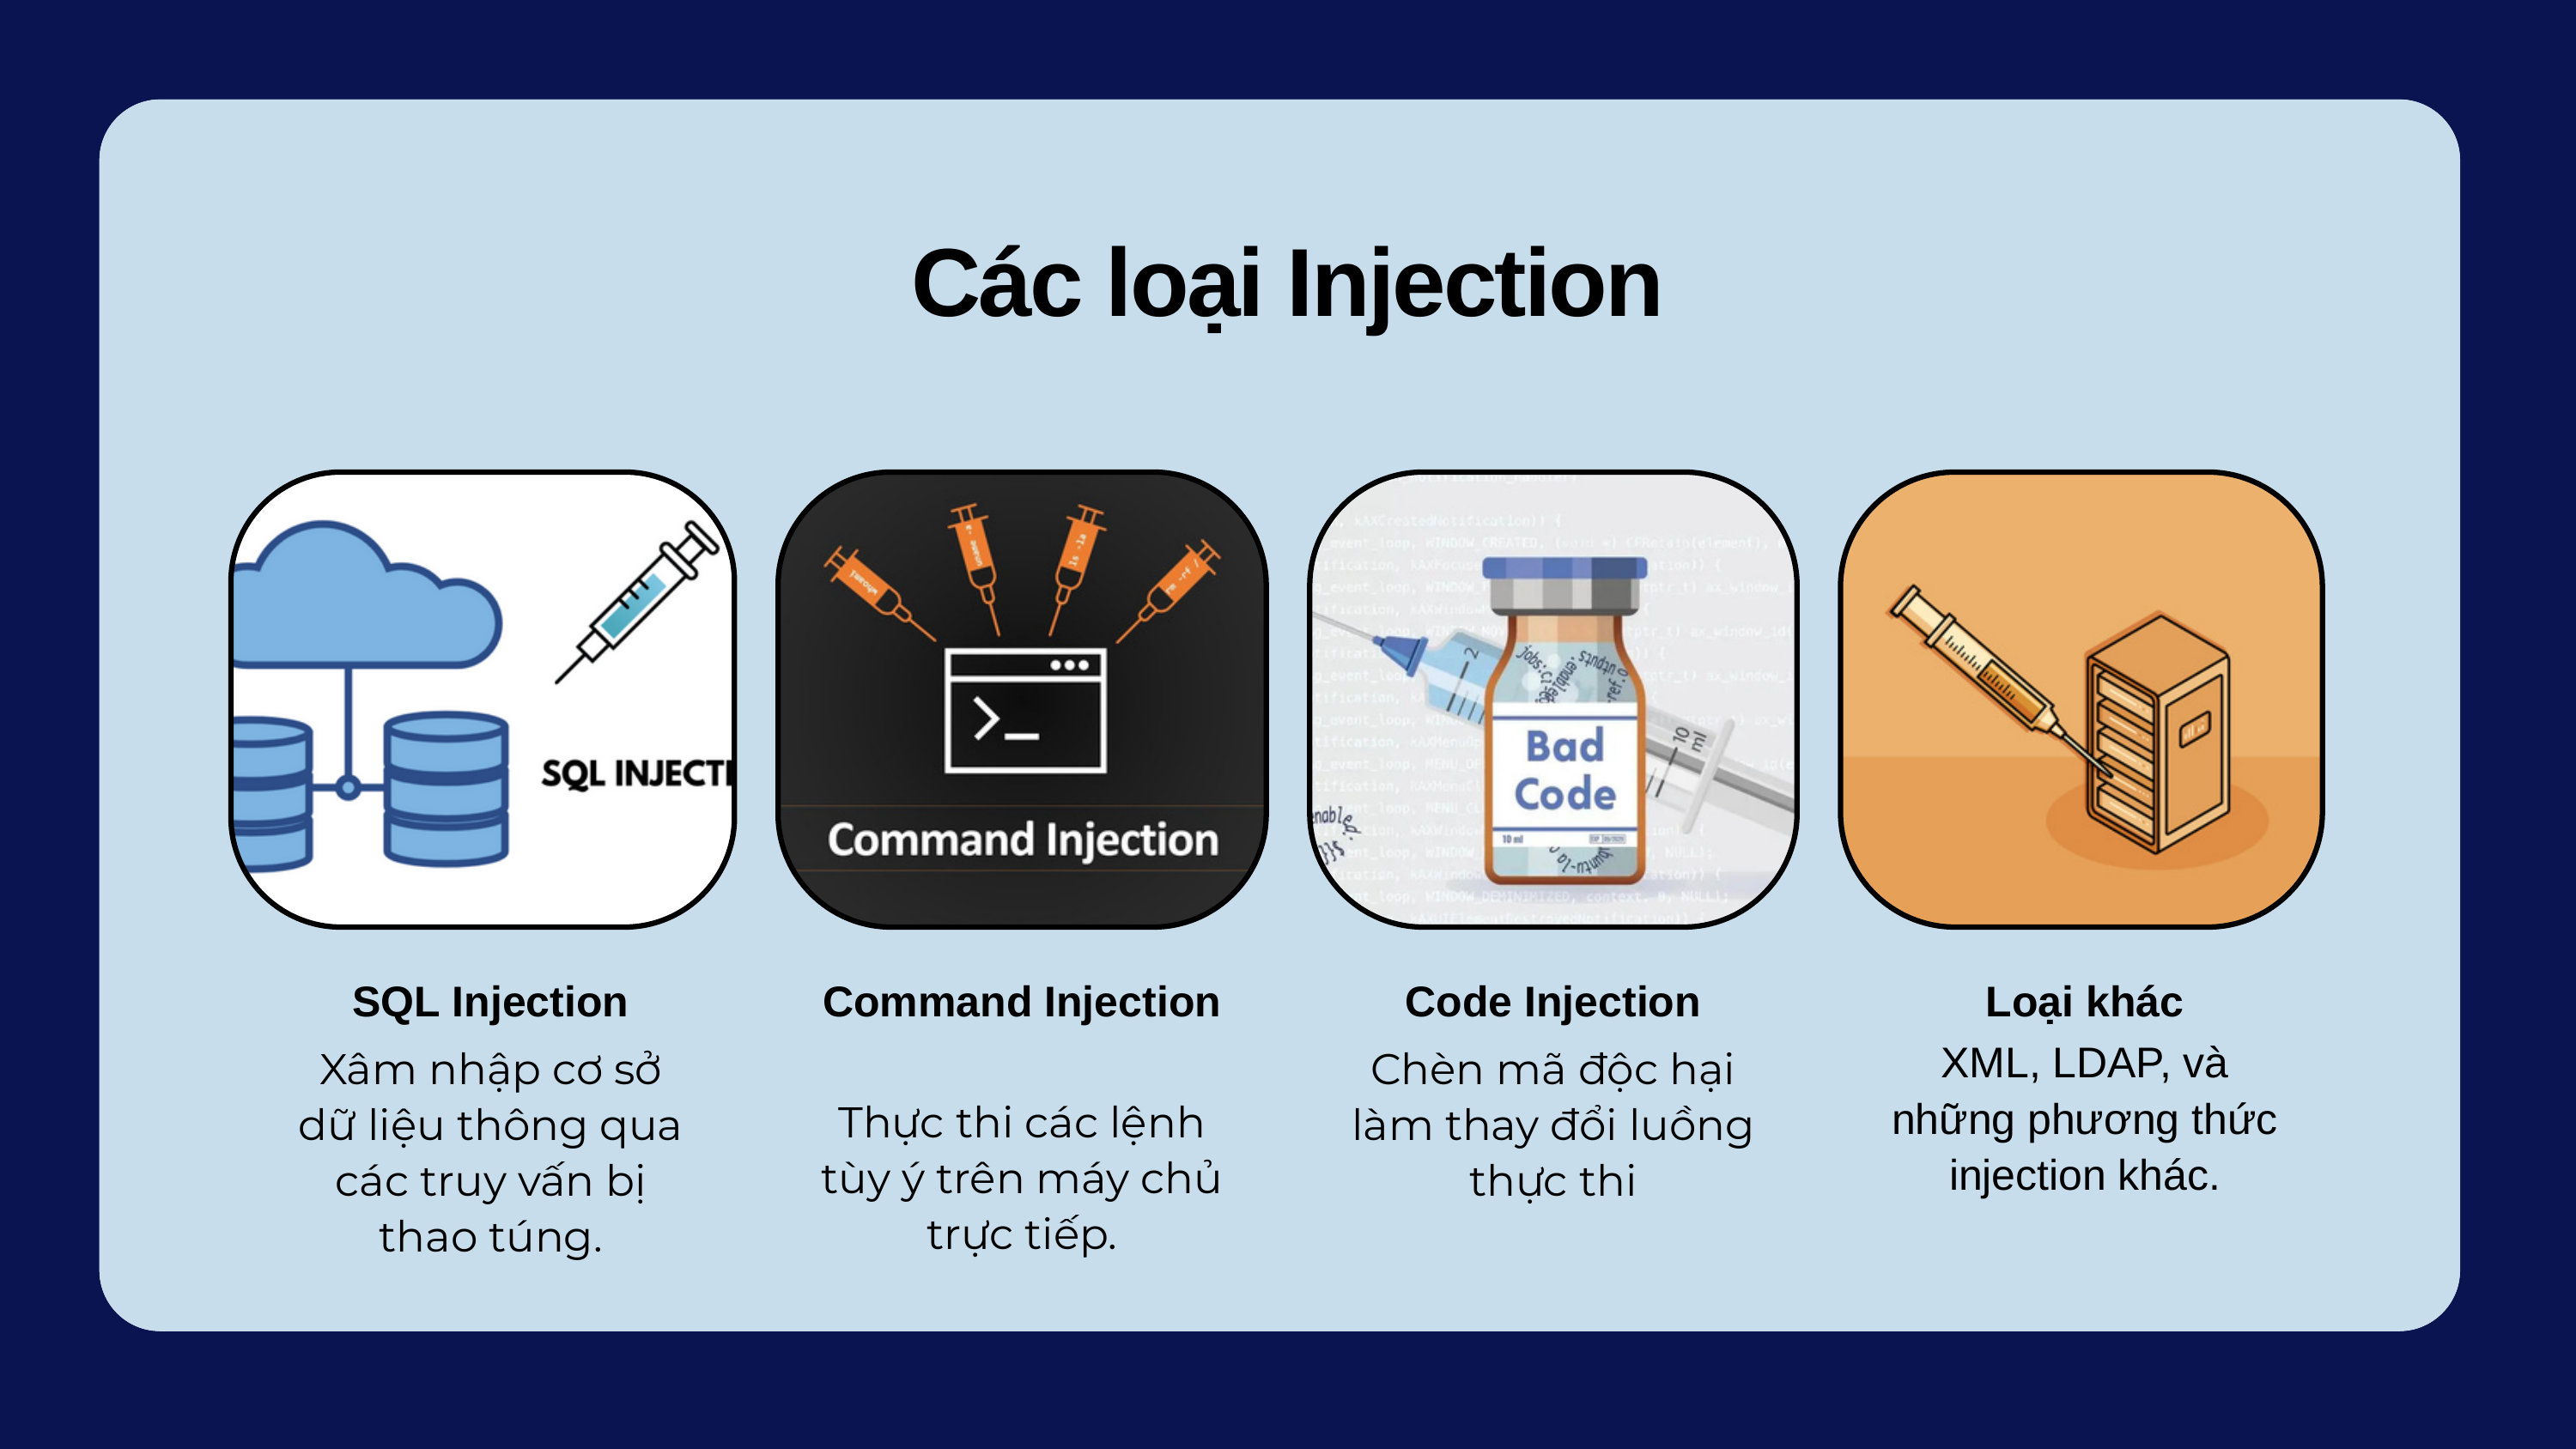

Các loại Injection

SQL Injection
Xâm nhập cơ sở dữ liệu thông qua các truy vấn bị thao túng.
Command Injection
Thực thi các lệnh tùy ý trên máy chủ trực tiếp.
Code Injection
Chèn mã độc hại làm thay đổi luồng thực thi
Loại khác
XML, LDAP, và những phương thức injection khác.